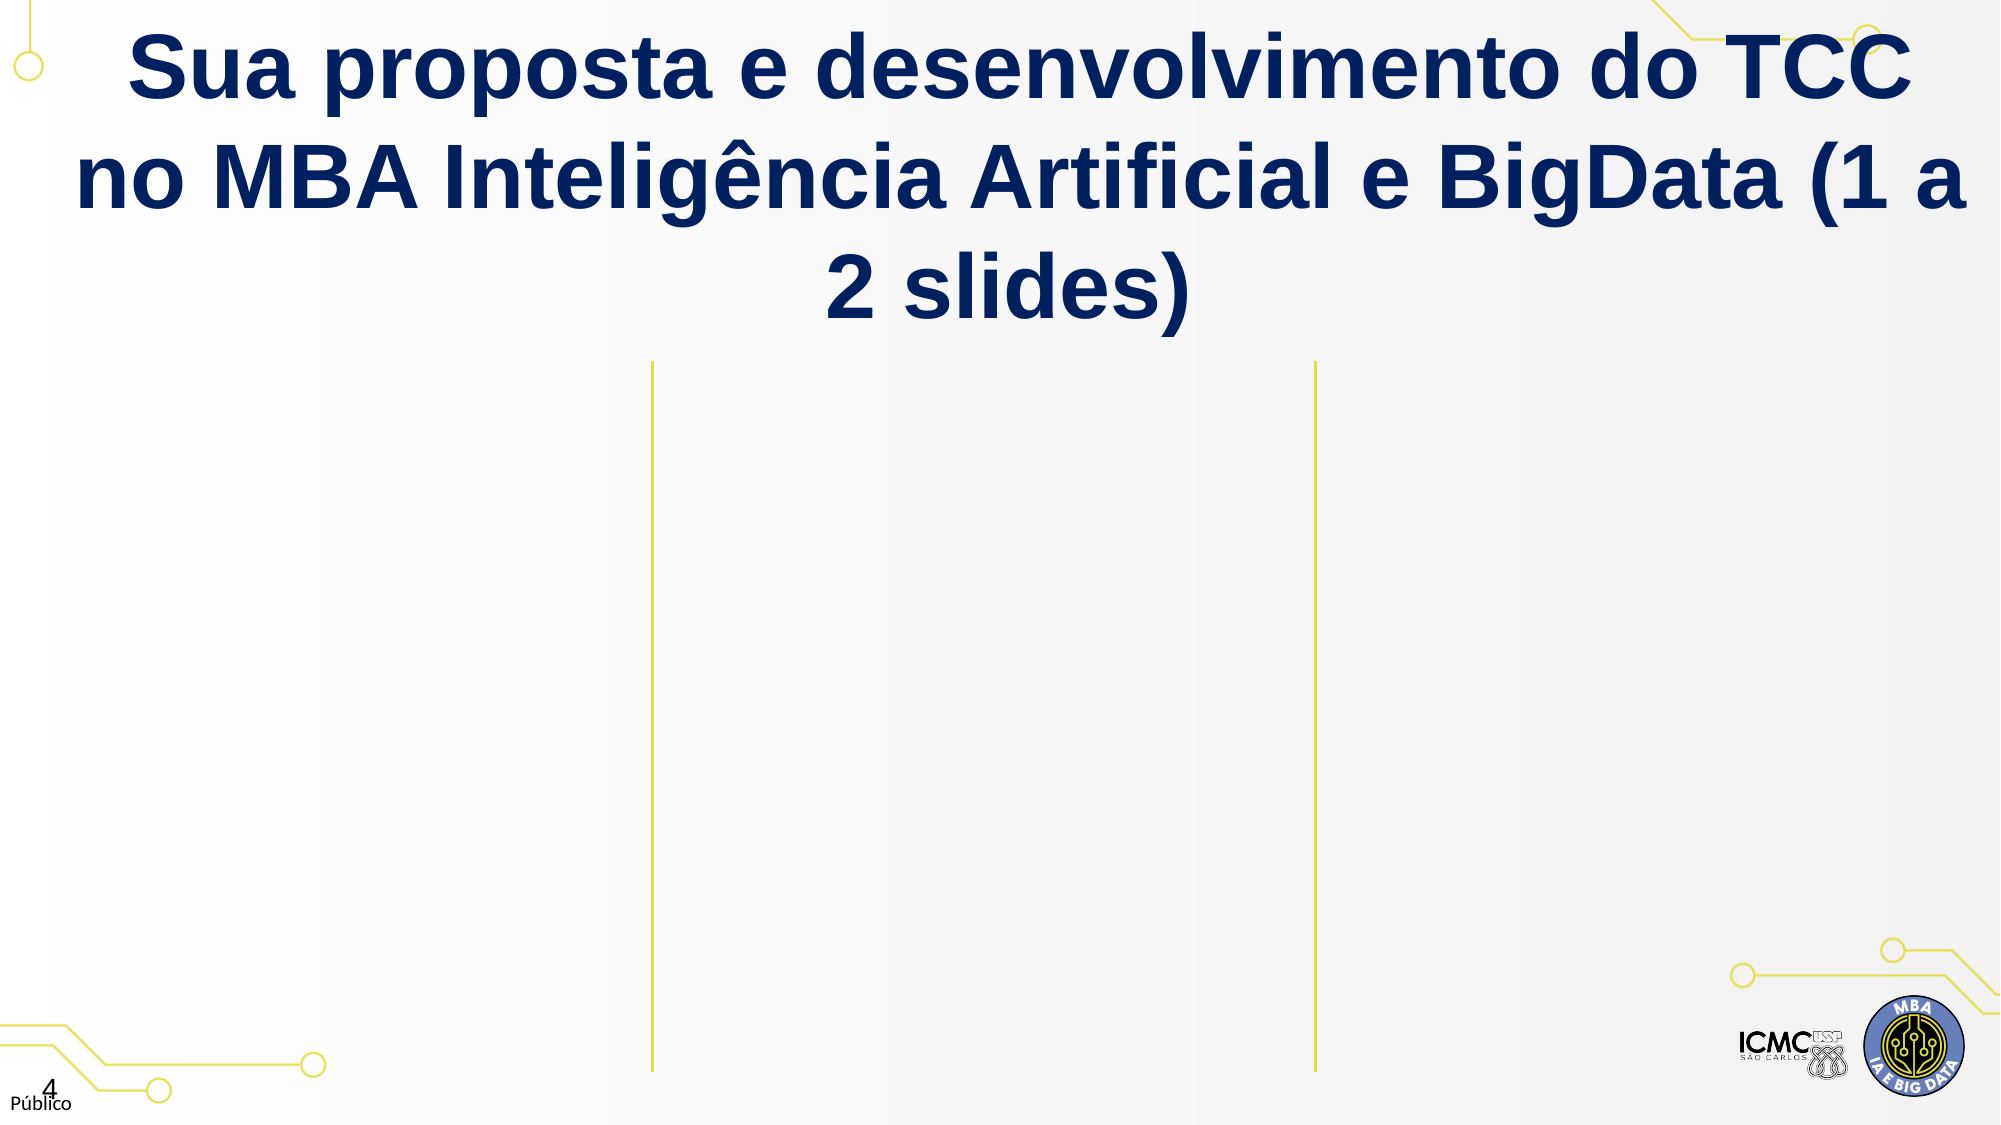

Sua proposta e desenvolvimento do TCC no MBA Inteligência Artificial e BigData (1 a 2 slides)